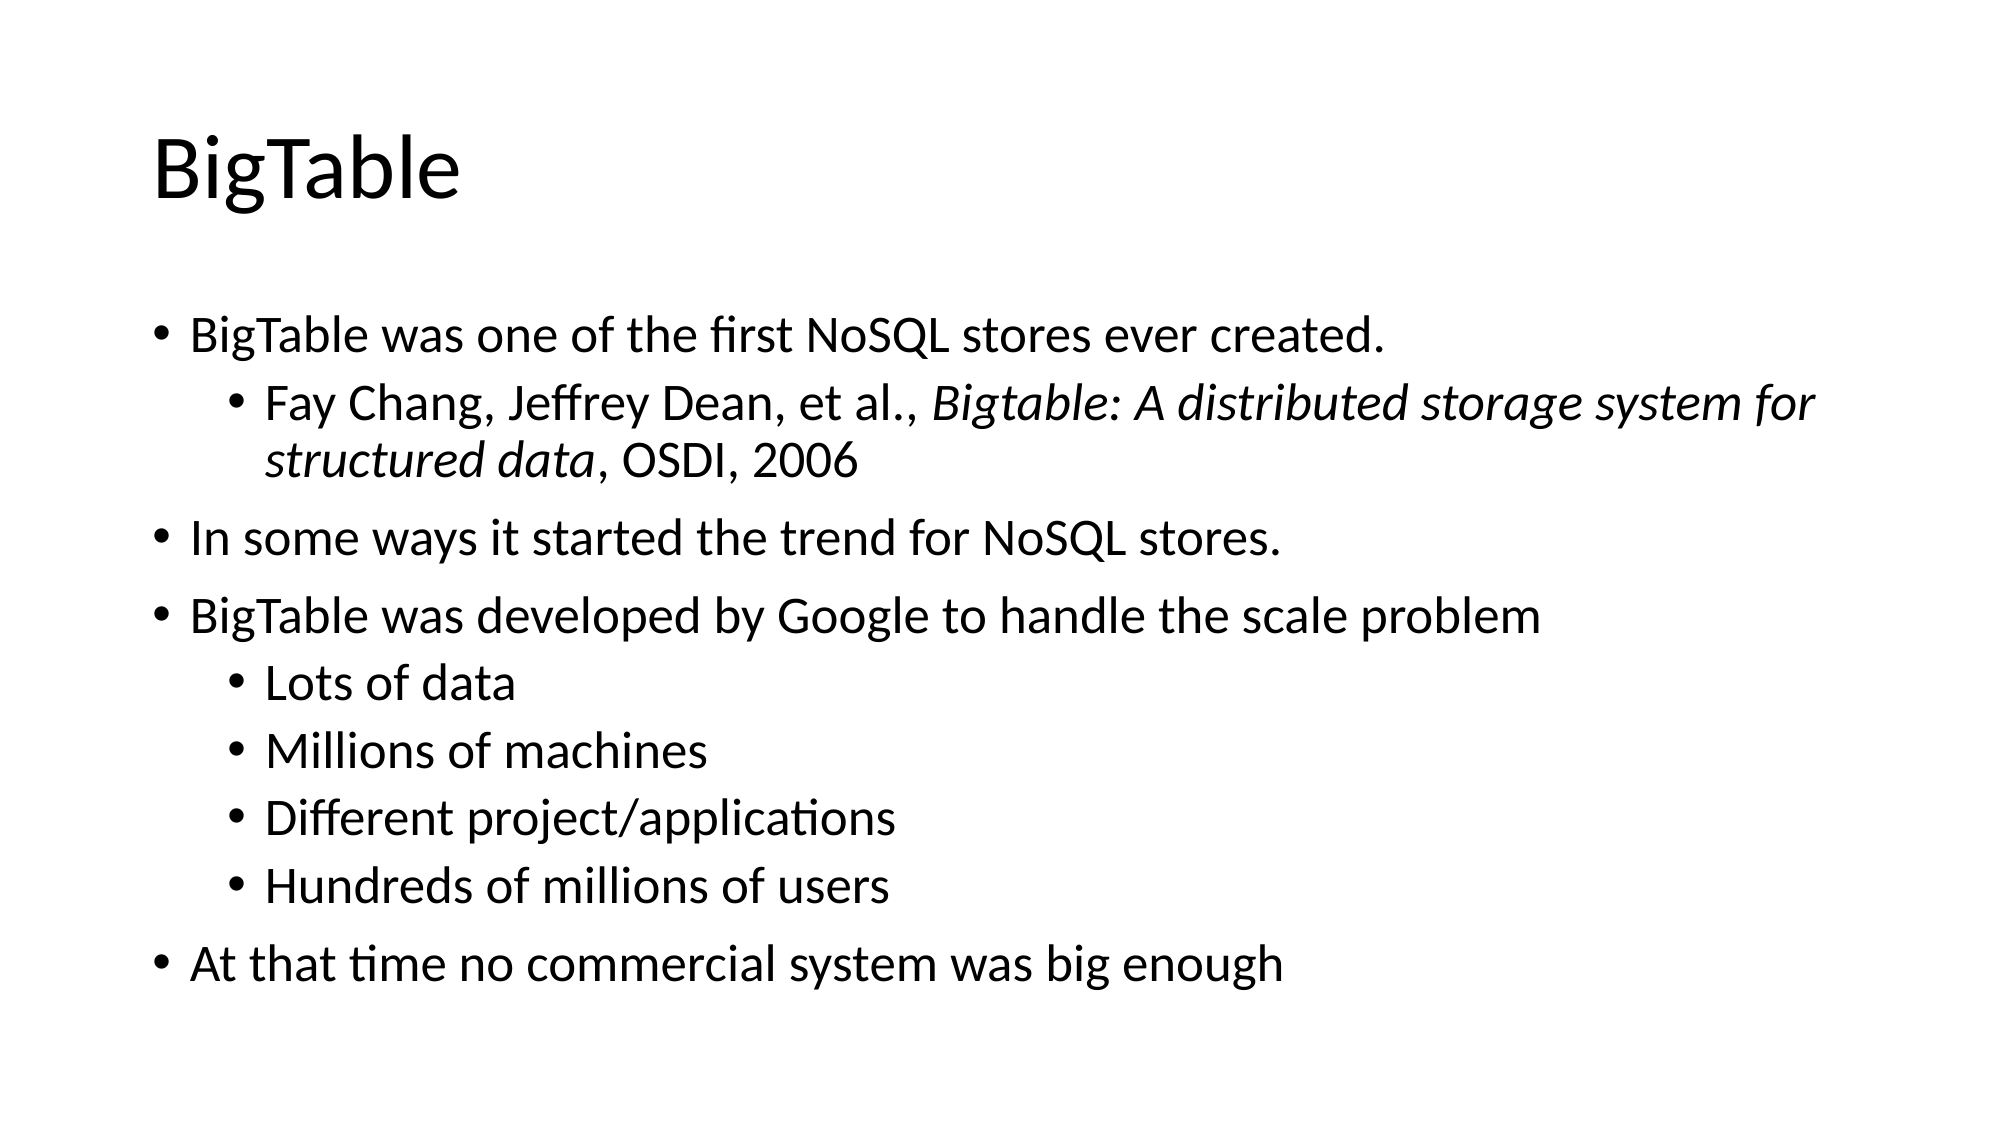

# BigTable
BigTable was one of the first NoSQL stores ever created.
Fay Chang, Jeffrey Dean, et al., Bigtable: A distributed storage system for structured data, OSDI, 2006
In some ways it started the trend for NoSQL stores.
BigTable was developed by Google to handle the scale problem
Lots of data
Millions of machines
Different project/applications
Hundreds of millions of users
At that time no commercial system was big enough